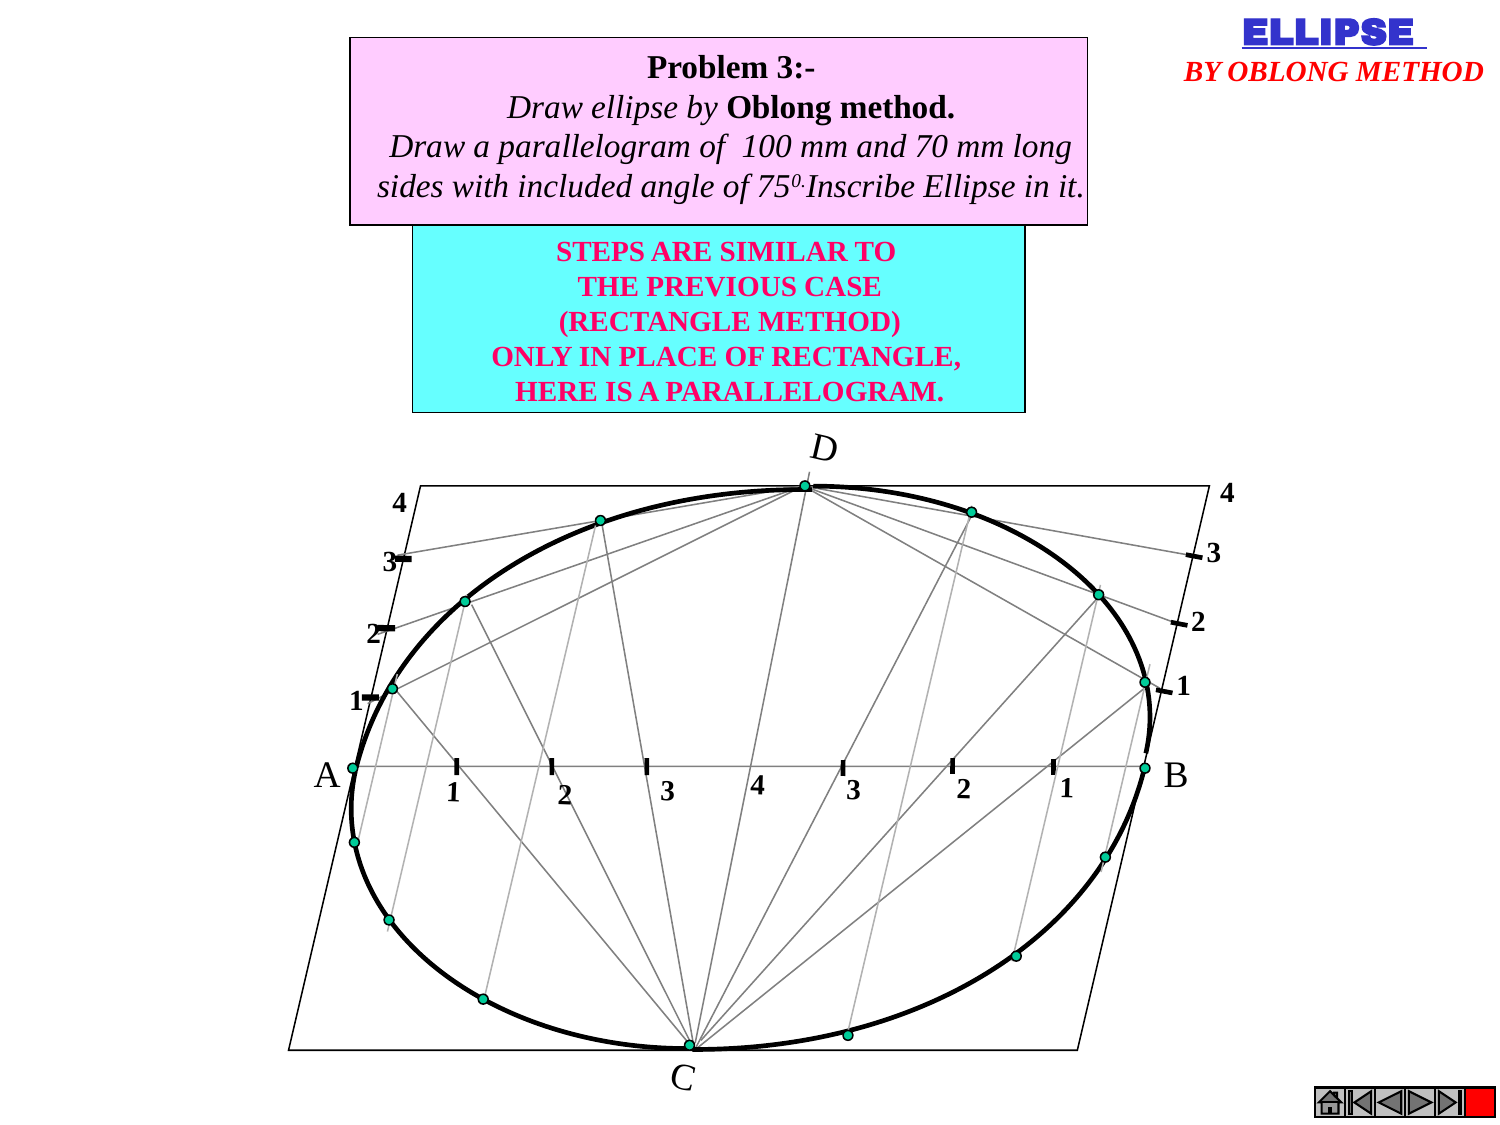

ELLIPSE
BY OBLONG METHOD

Problem 3:-
Draw ellipse by Oblong method.
Draw a parallelogram of  100 mm and 70 mm long sides with included angle of 750.Inscribe Ellipse in it.

STEPS ARE SIMILAR TO
THE PREVIOUS CASE
(RECTANGLE METHOD)
ONLY IN PLACE OF RECTANGLE,
HERE IS A PARALLELOGRAM.
D
C

4
3

2
1
4

3

2

1

A
B

1
2
3
4
3
1
2